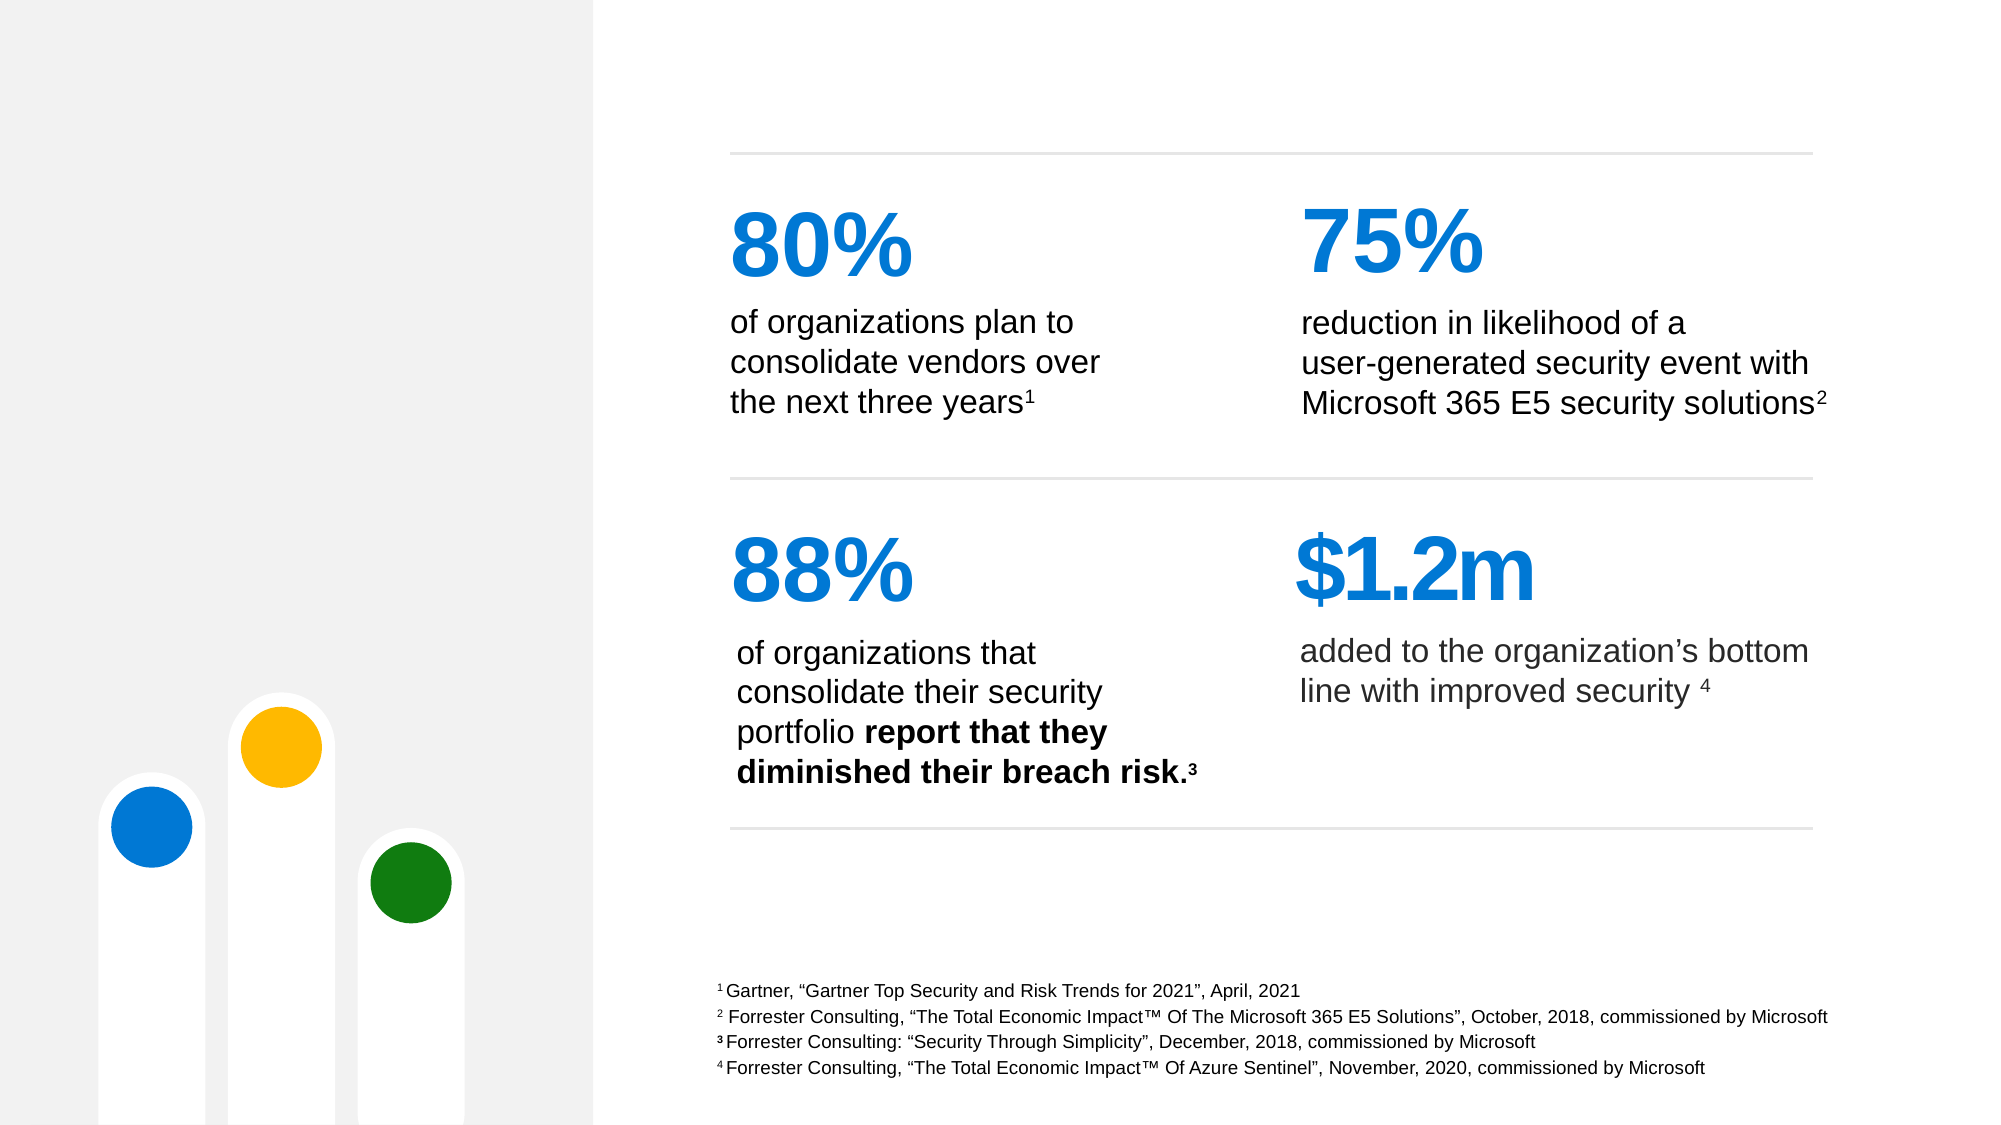

# .
75%
reduction in likelihood of a
user-generated security event with Microsoft 365 E5 security solutions2
80%
of organizations plan to consolidate vendors over the next three years1
88%
of organizations that consolidate their security portfolio report that they diminished their breach risk.3
$1.2m
added to the organization’s bottom line with improved security 4
1 Gartner, “Gartner Top Security and Risk Trends for 2021”, April, 2021
2 Forrester Consulting, “The Total Economic Impact™ Of The Microsoft 365 E5 Solutions”, October, 2018, commissioned by Microsoft
3 Forrester Consulting: “Security Through Simplicity”, December, 2018, commissioned by Microsoft
4 Forrester Consulting, “The Total Economic Impact™ Of Azure Sentinel”, November, 2020, commissioned by Microsoft